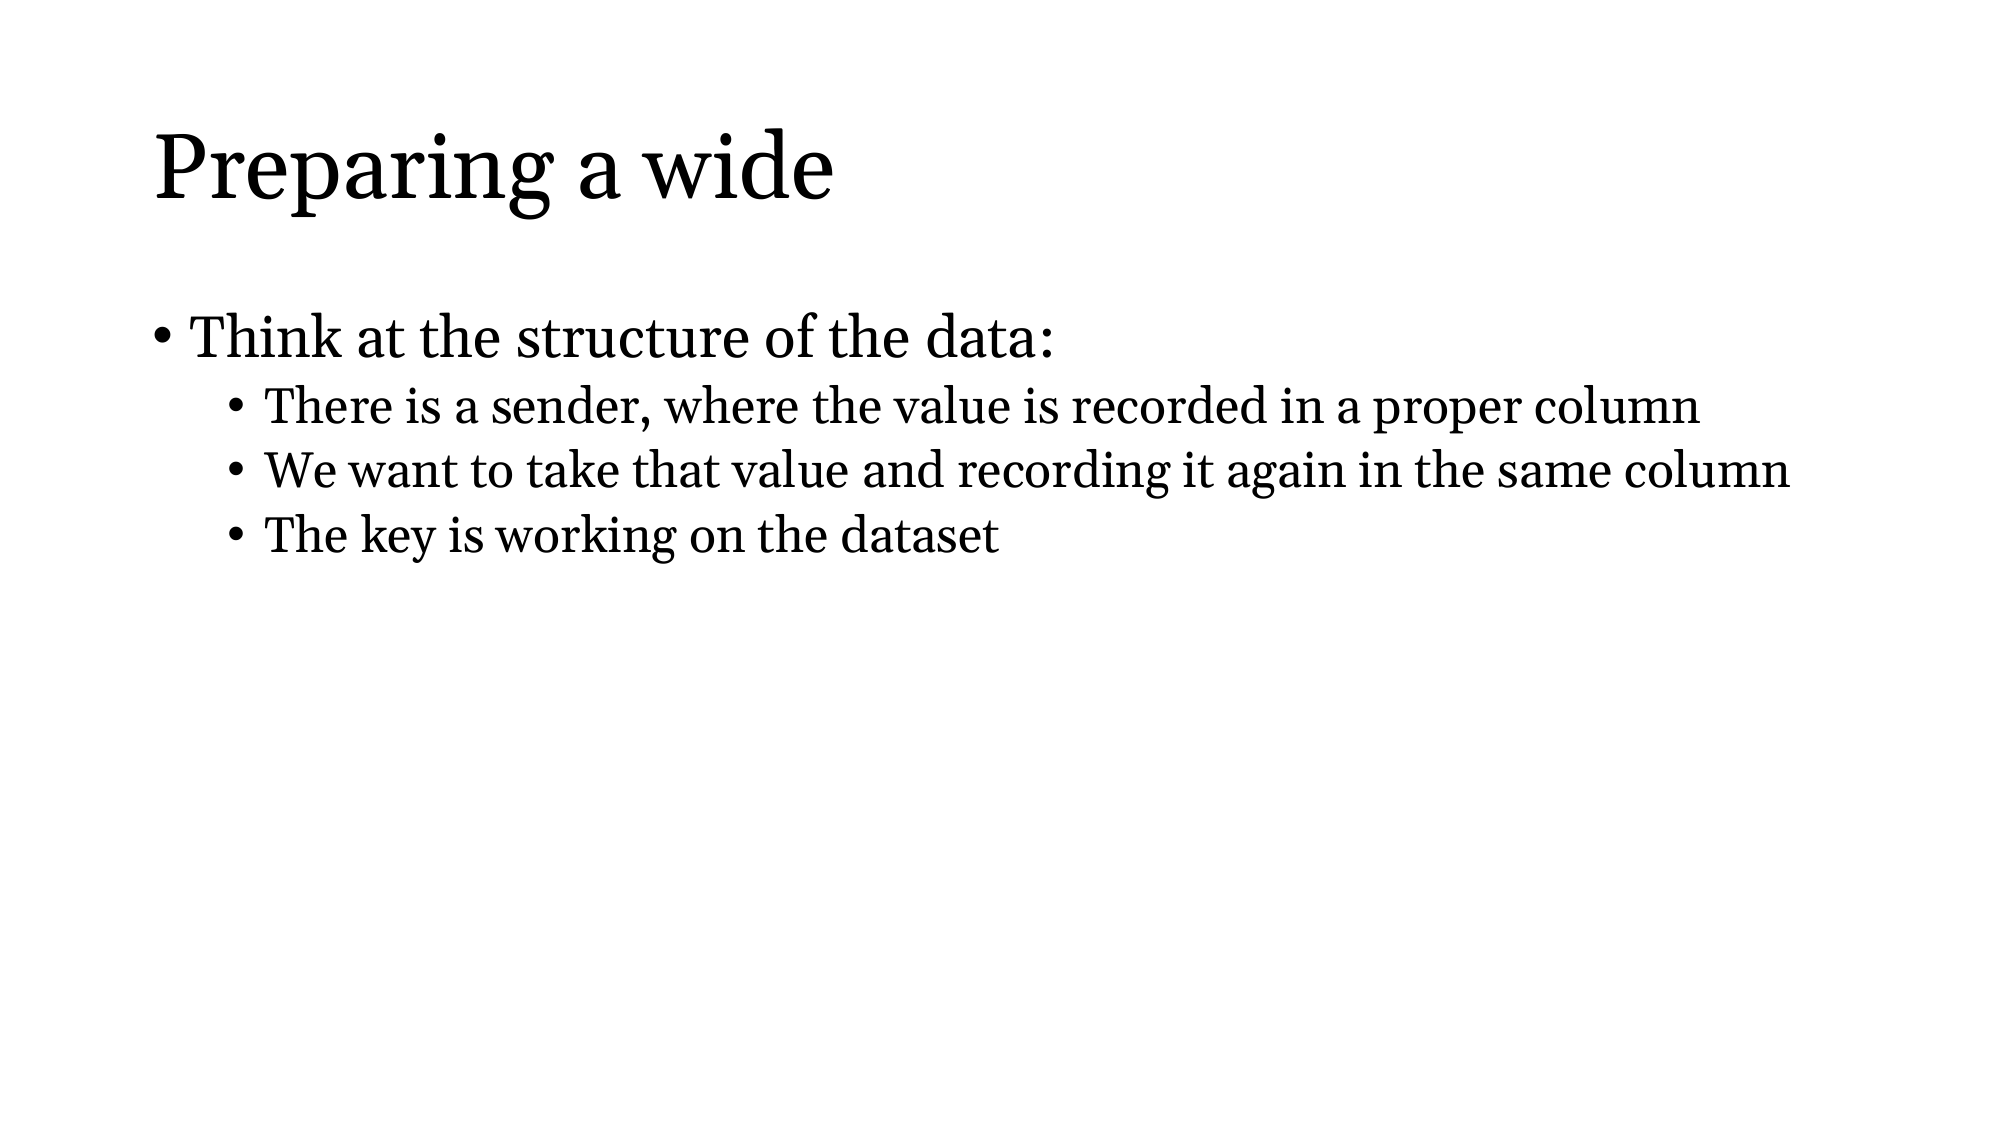

# Preparing a wide
Think at the structure of the data:
There is a sender, where the value is recorded in a proper column
We want to take that value and recording it again in the same column
The key is working on the dataset